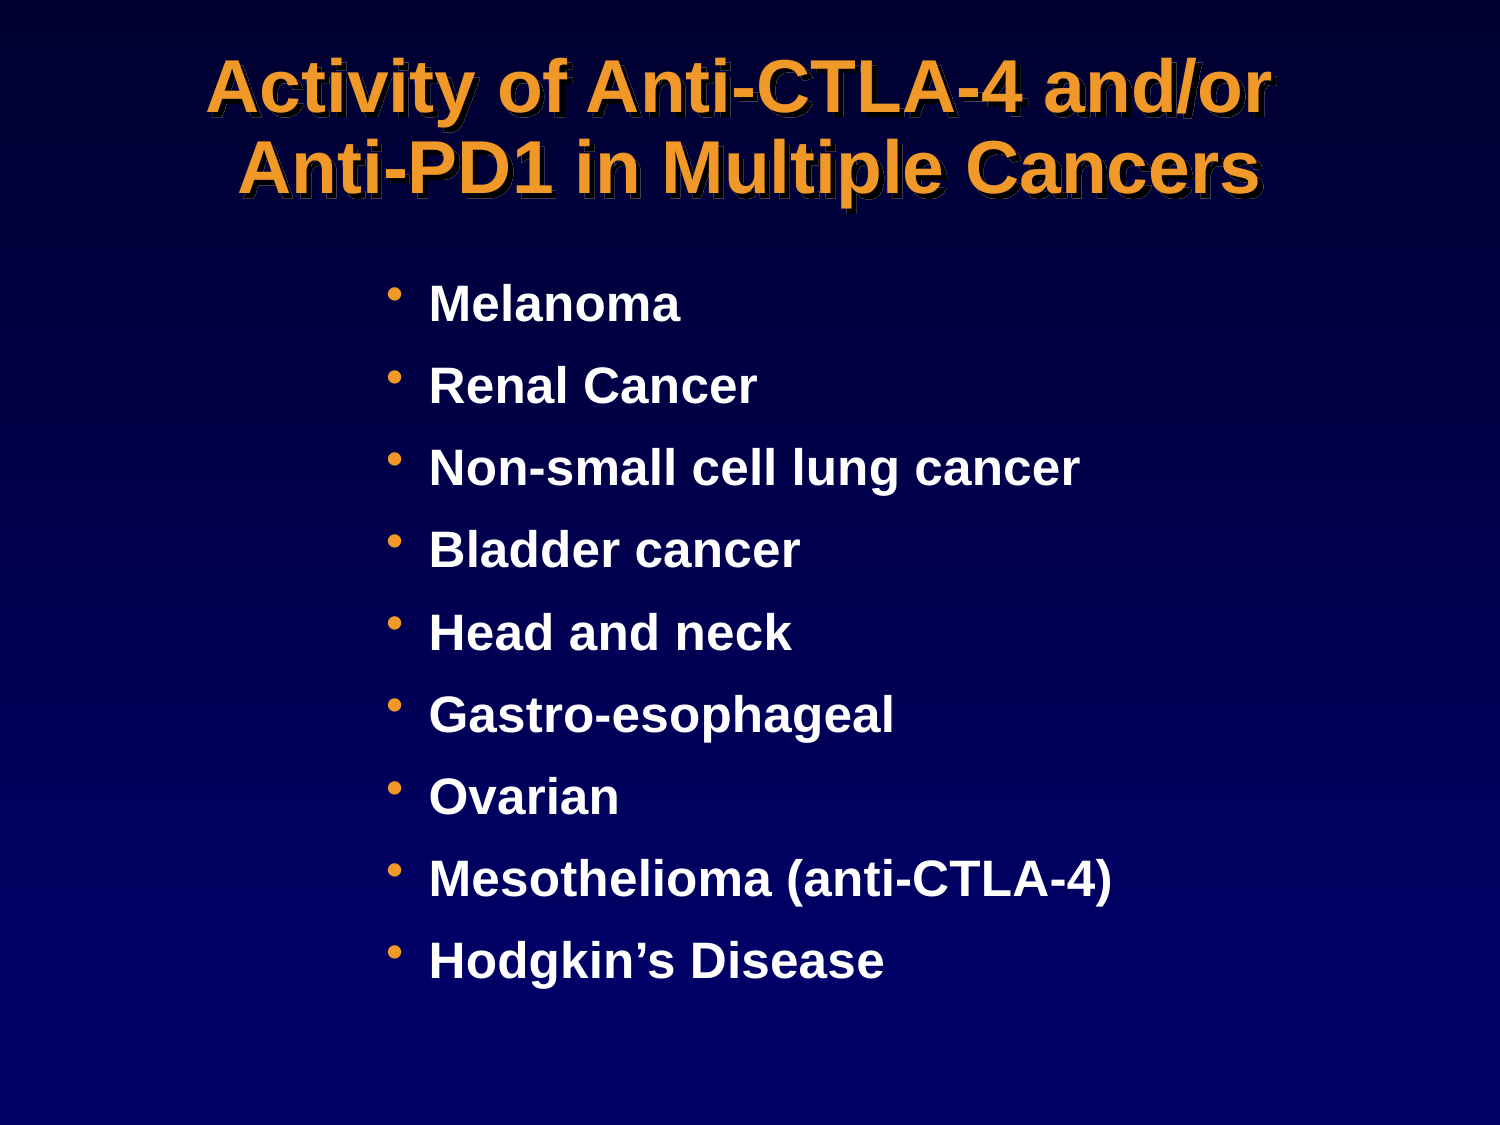

# Activity of Anti-CTLA-4 and/or Anti-PD1 in Multiple Cancers
Melanoma
Renal Cancer
Non-small cell lung cancer
Bladder cancer
Head and neck
Gastro-esophageal
Ovarian
Mesothelioma (anti-CTLA-4)
Hodgkin’s Disease